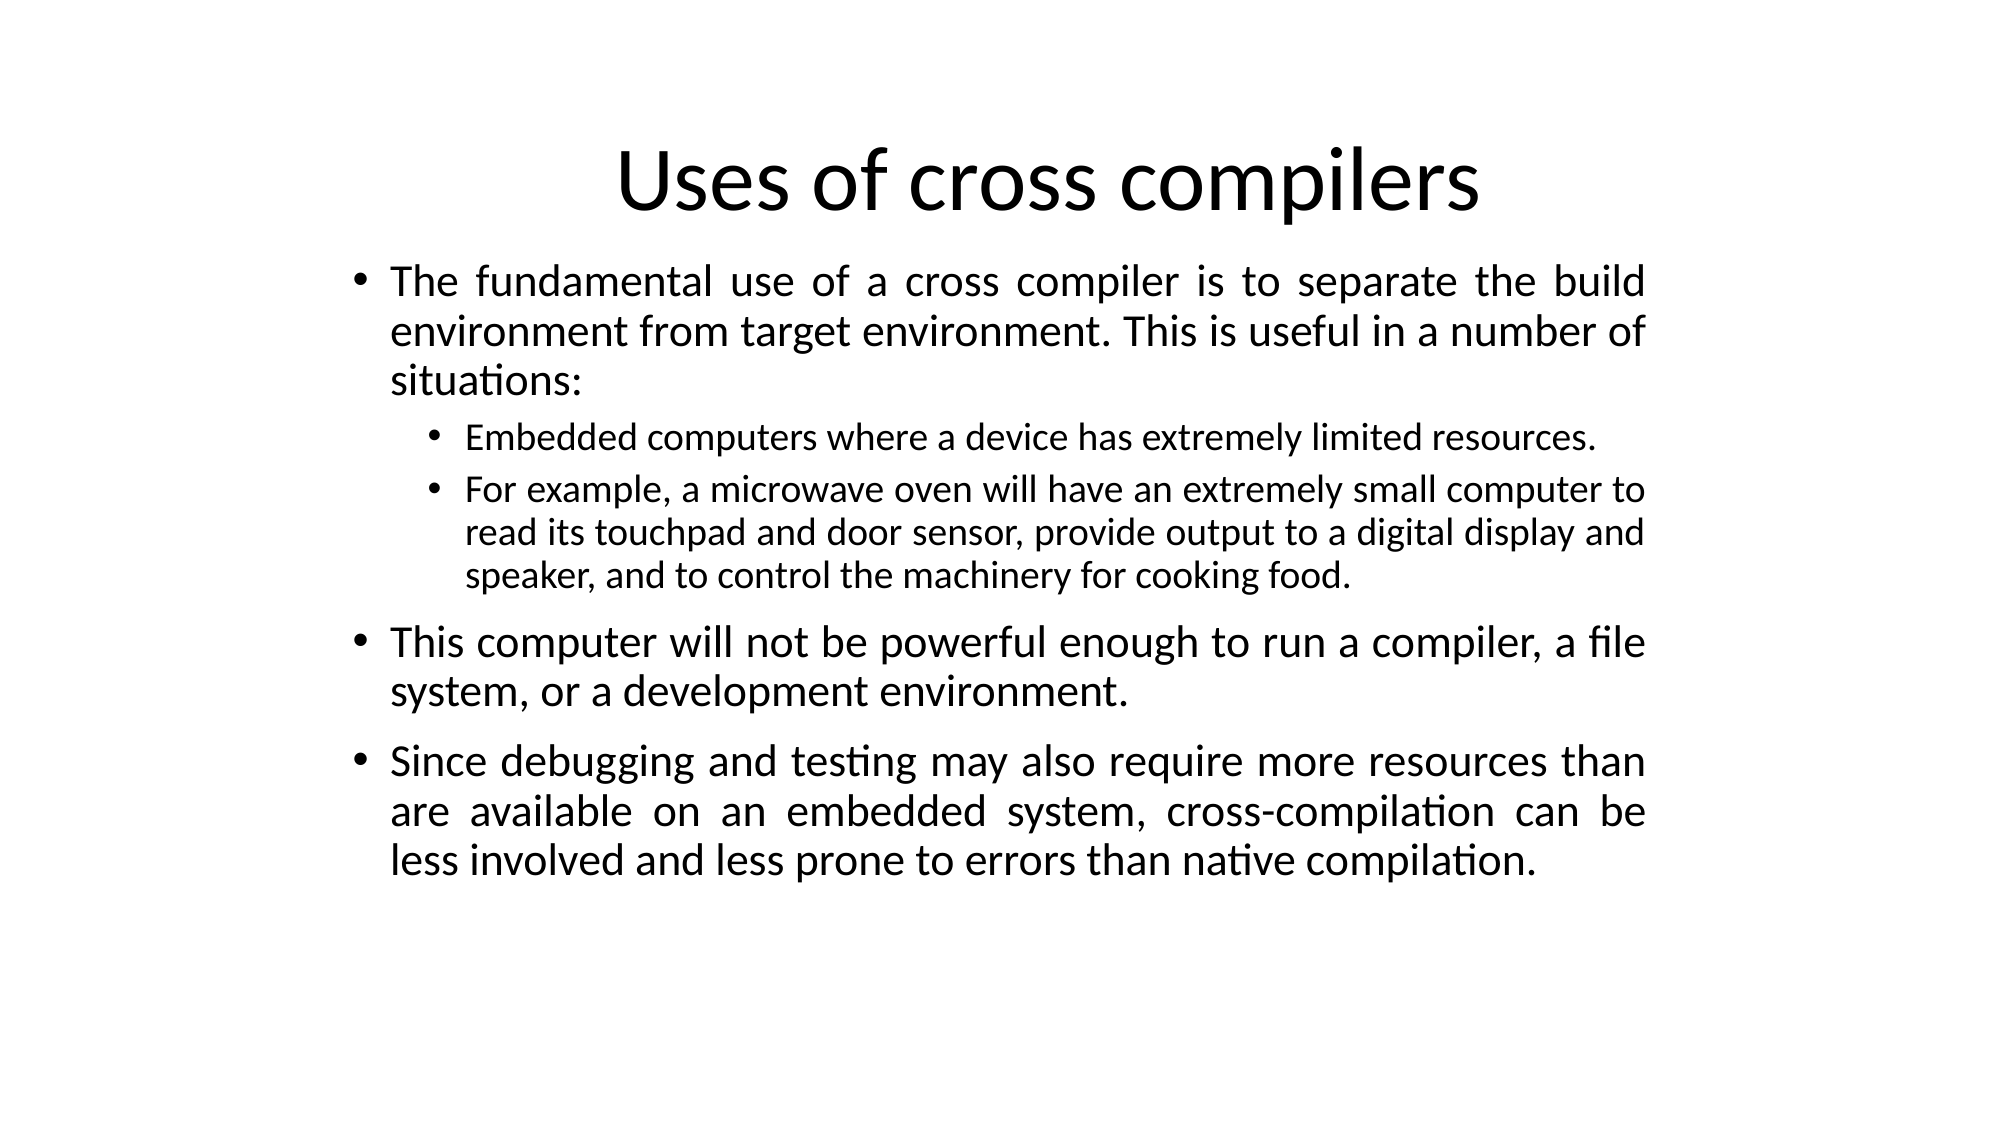

# Uses of cross compilers
The fundamental use of a cross compiler is to separate the build environment from target environment. This is useful in a number of situations:
Embedded computers where a device has extremely limited resources.
For example, a microwave oven will have an extremely small computer to read its touchpad and door sensor, provide output to a digital display and speaker, and to control the machinery for cooking food.
This computer will not be powerful enough to run a compiler, a file system, or a development environment.
Since debugging and testing may also require more resources than are available on an embedded system, cross-compilation can be less involved and less prone to errors than native compilation.